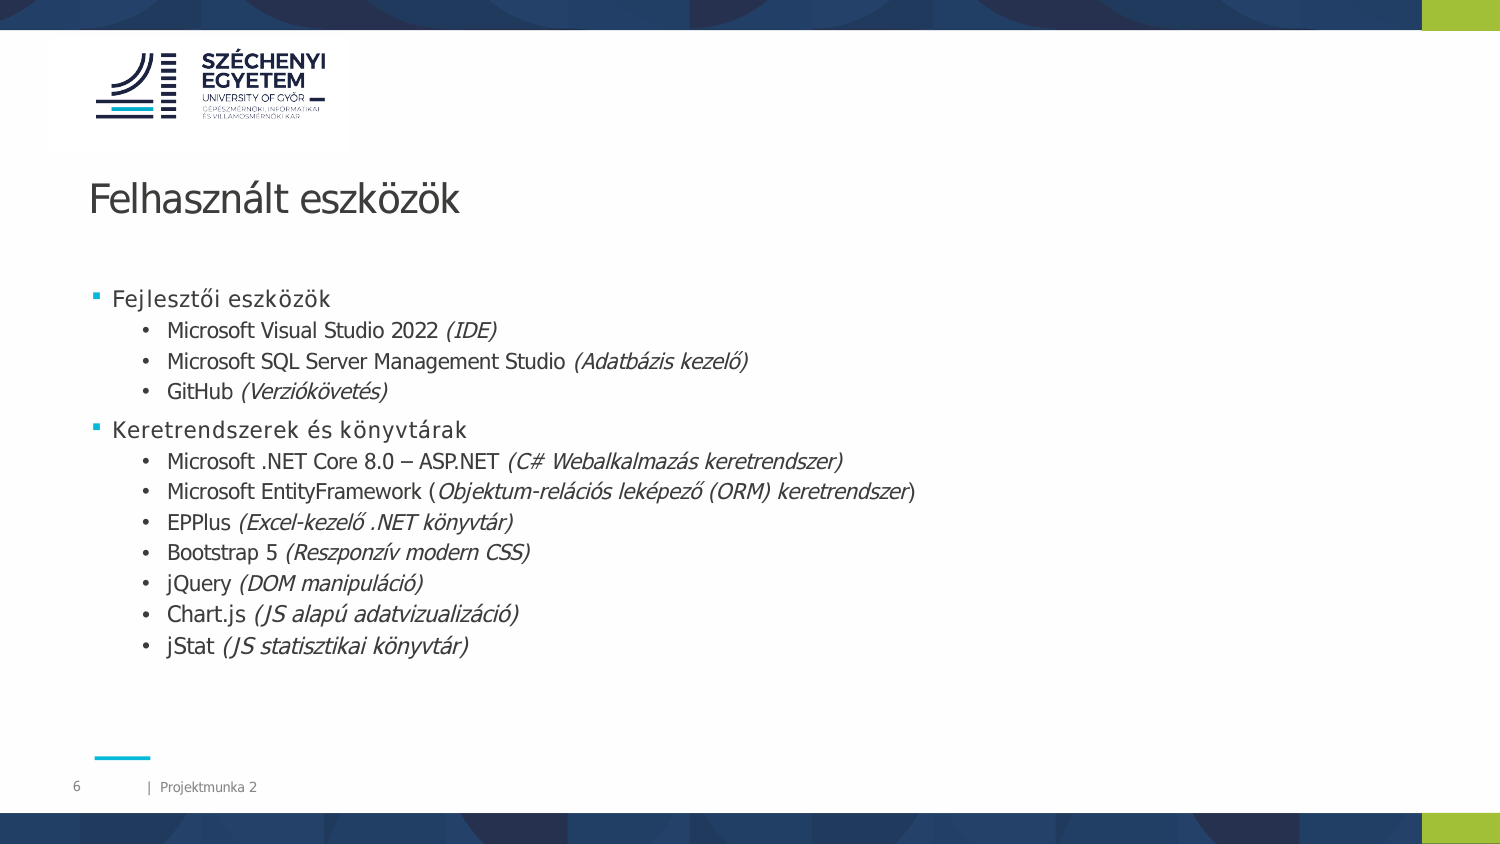

Felhasznált eszközök
Fejlesztői eszközök
Microsoft Visual Studio 2022 (IDE)
Microsoft SQL Server Management Studio (Adatbázis kezelő)
GitHub (Verziókövetés)
Keretrendszerek és könyvtárak
Microsoft .NET Core 8.0 – ASP.NET (C# Webalkalmazás keretrendszer)
Microsoft EntityFramework (Objektum-relációs leképező (ORM) keretrendszer)
EPPlus (Excel-kezelő .NET könyvtár)
Bootstrap 5 (Reszponzív modern CSS)
jQuery (DOM manipuláció)
Chart.js (JS alapú adatvizualizáció)
jStat (JS statisztikai könyvtár)